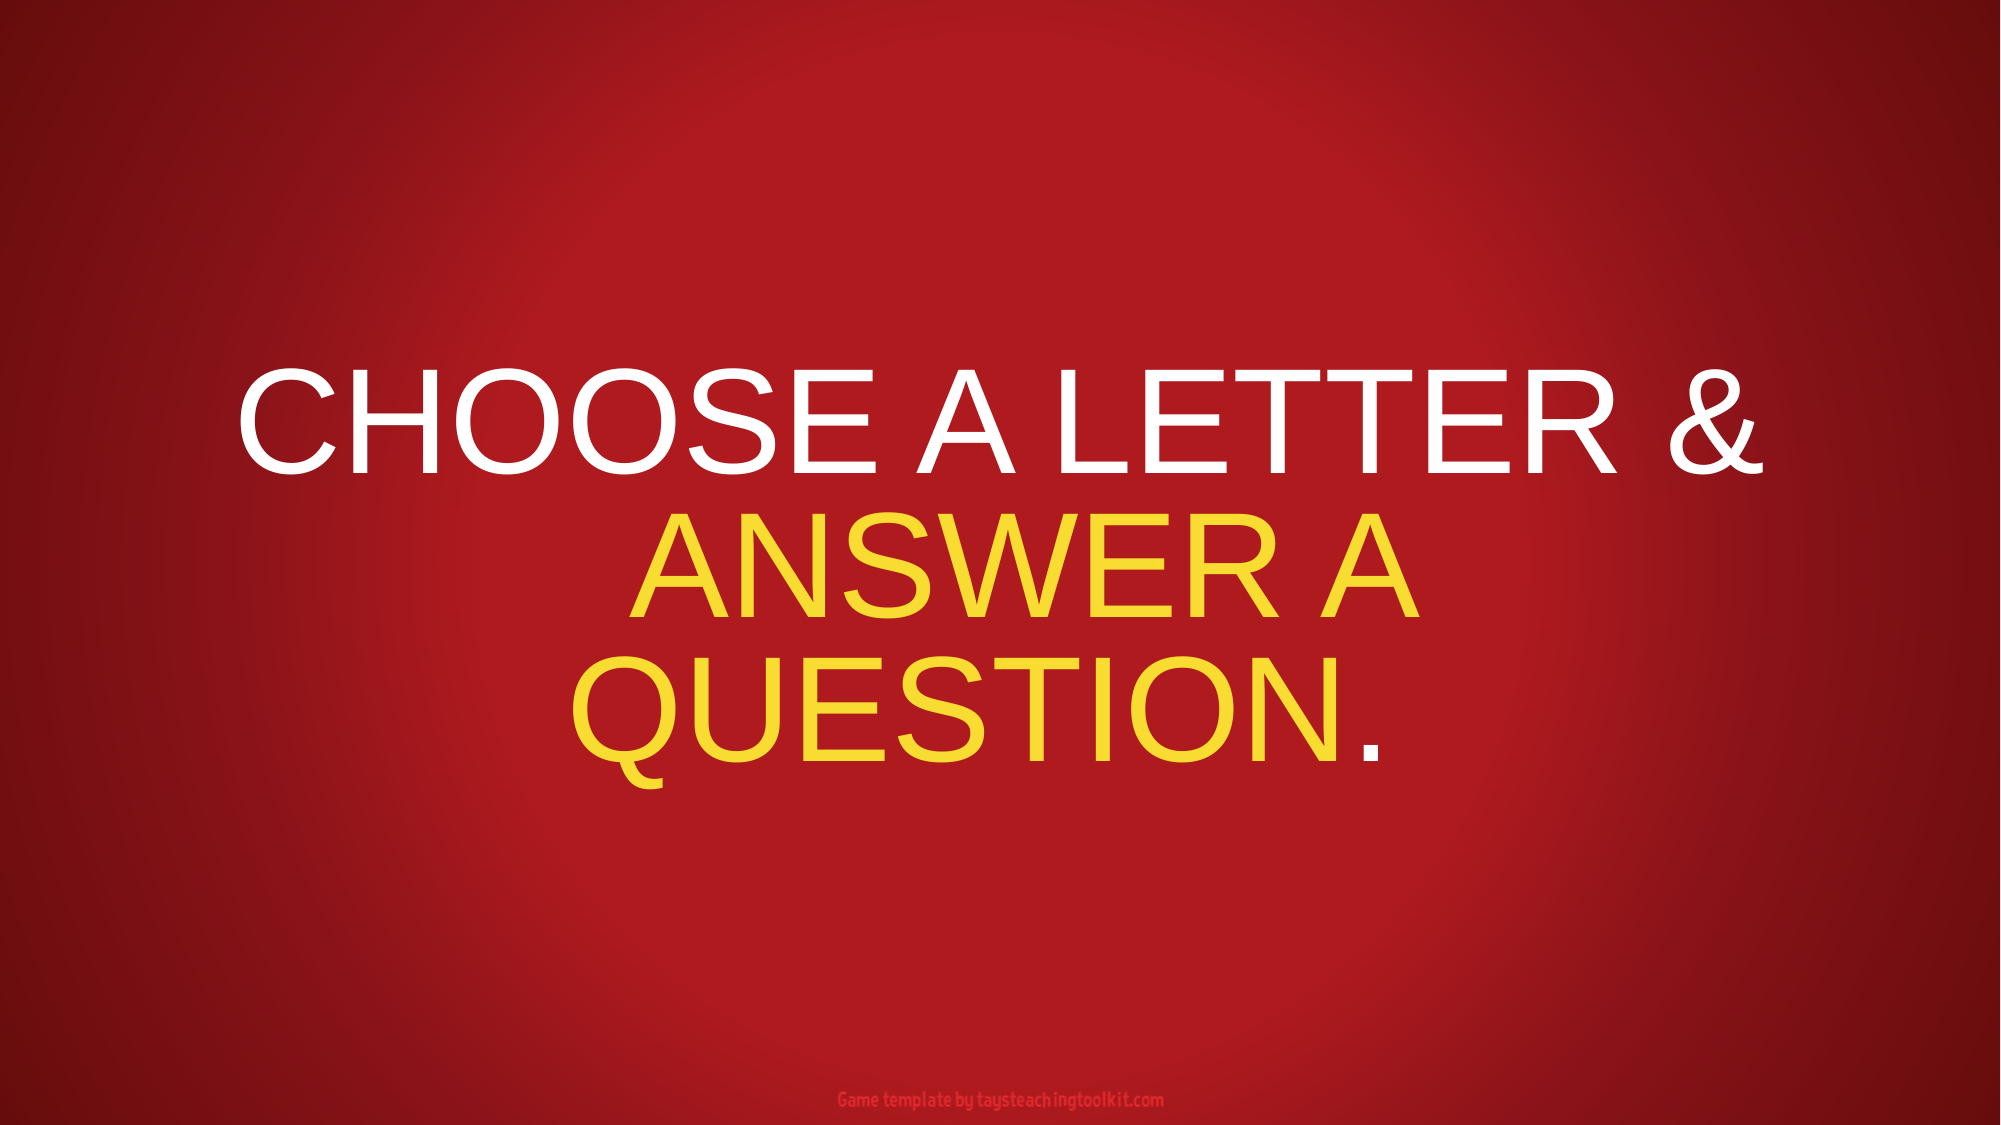

CHOOSE A LETTER &
 ANSWER A QUESTION.